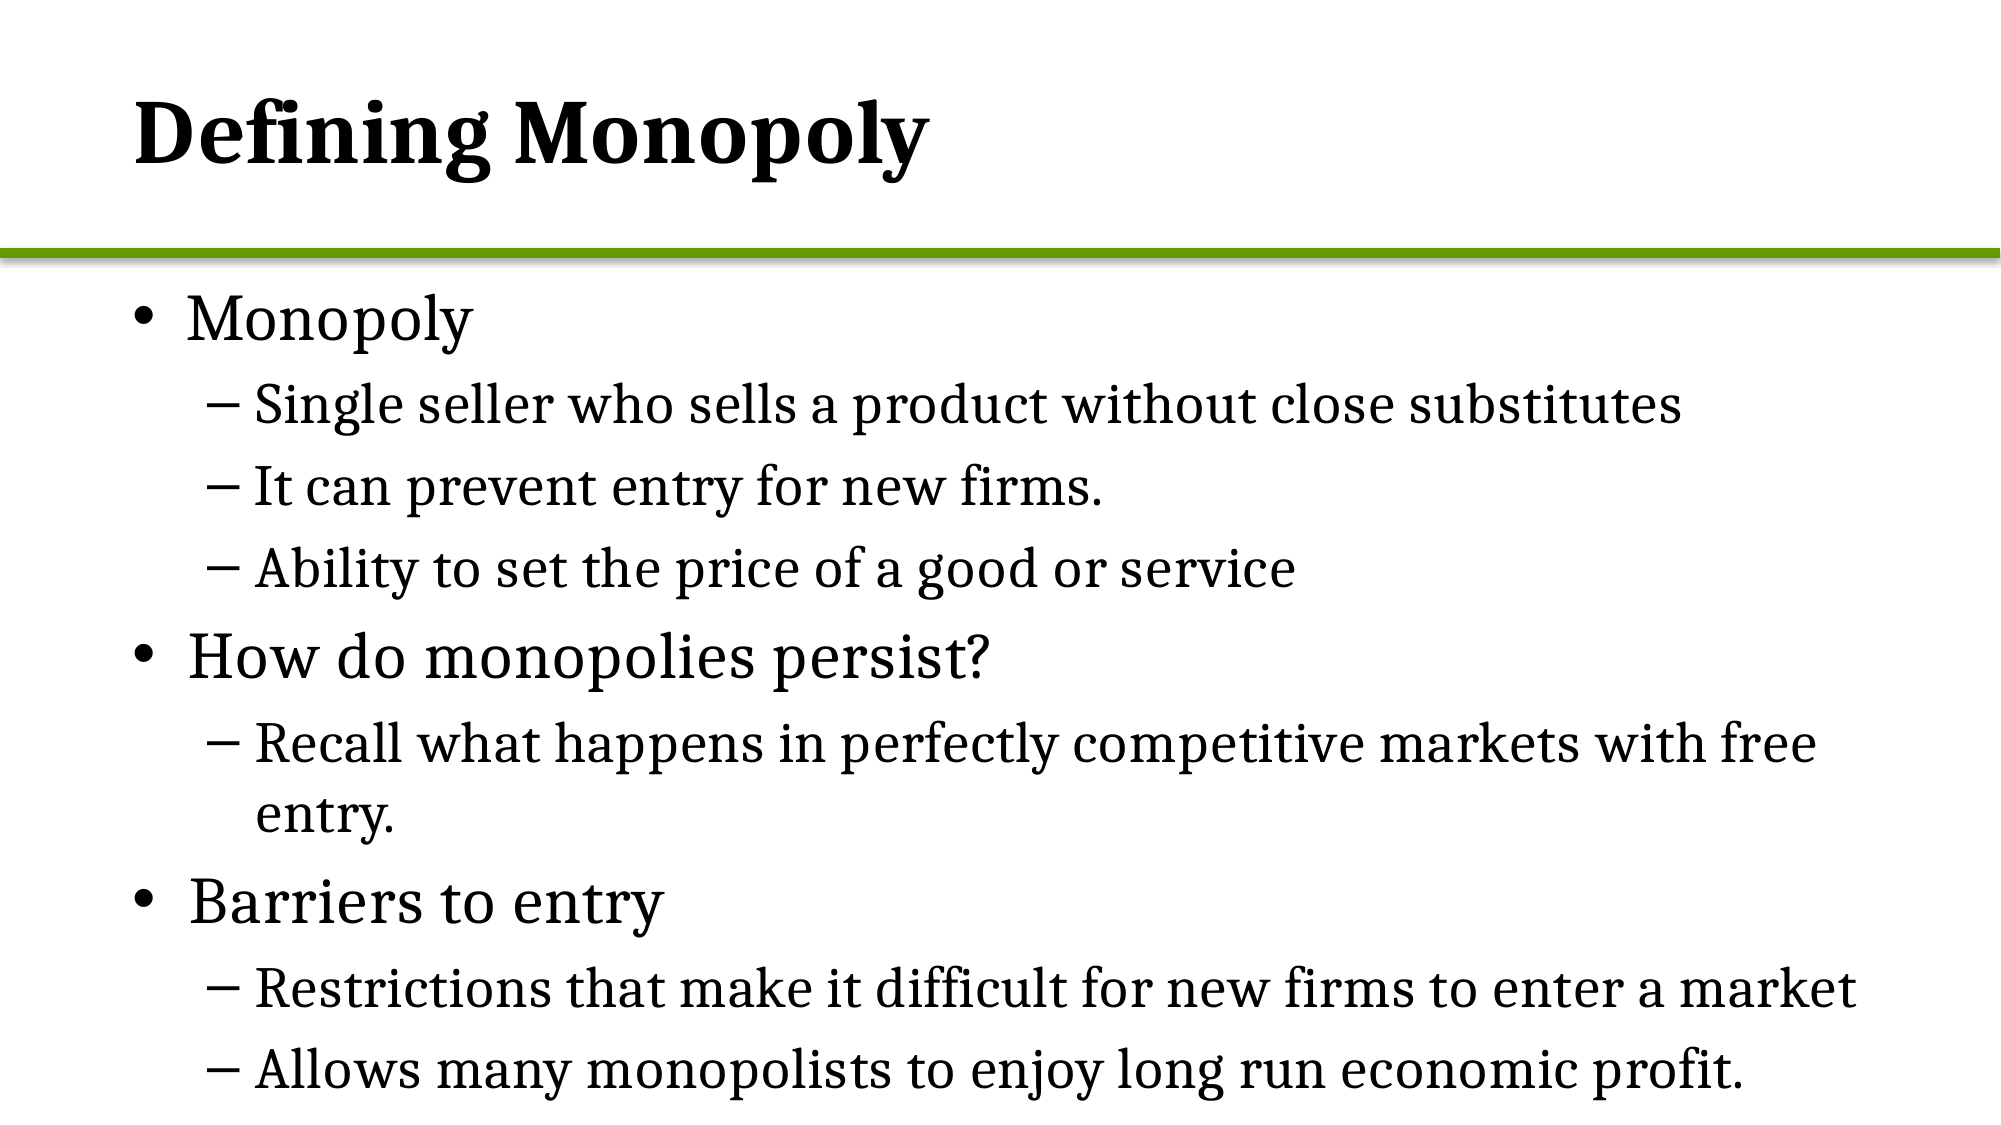

# Defining Monopoly
Monopoly
Single seller who sells a product without close substitutes
It can prevent entry for new firms.
Ability to set the price of a good or service
How do monopolies persist?
Recall what happens in perfectly competitive markets with free entry.
Barriers to entry
Restrictions that make it difficult for new firms to enter a market
Allows many monopolists to enjoy long run economic profit.